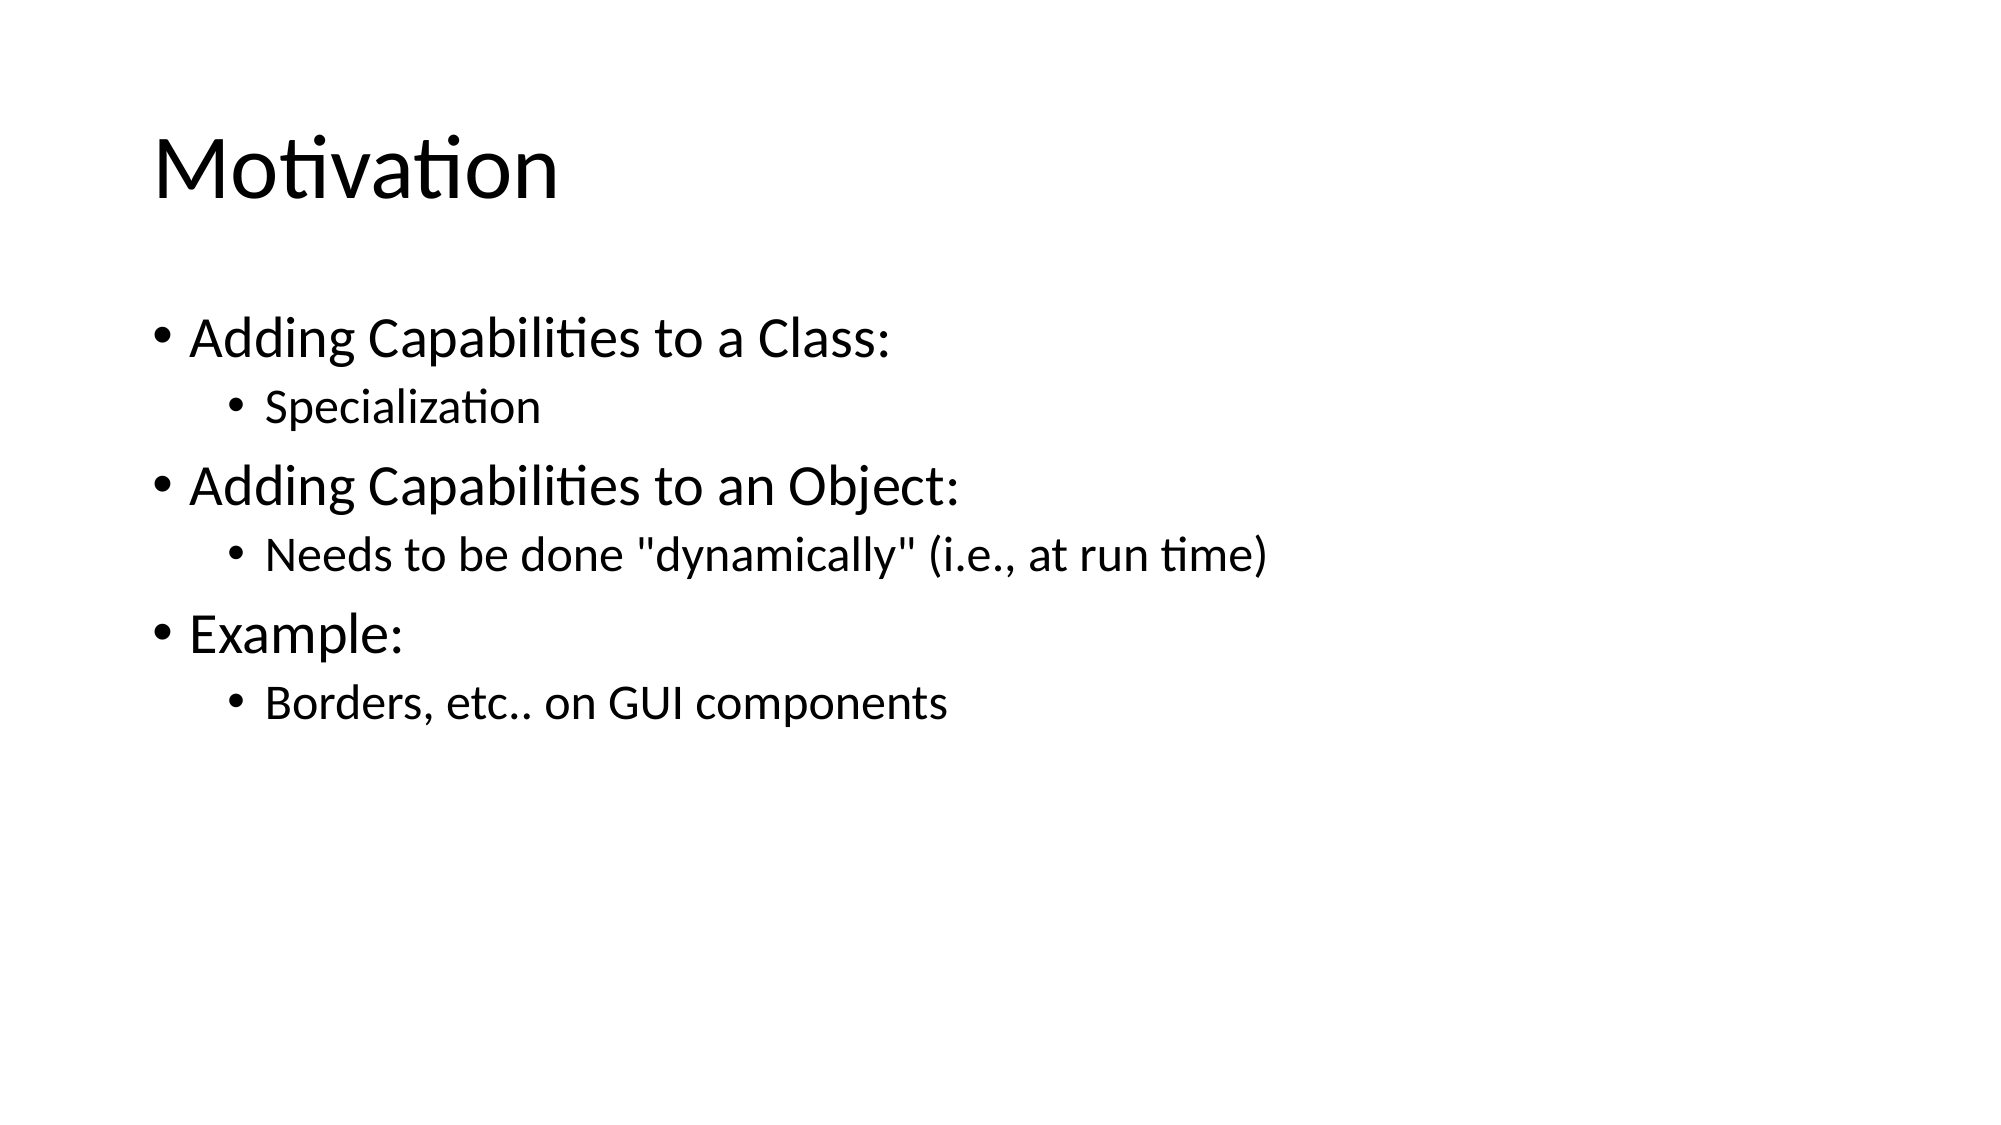

# Motivation
Adding Capabilities to a Class:
Specialization
Adding Capabilities to an Object:
Needs to be done "dynamically" (i.e., at run time)
Example:
Borders, etc.. on GUI components